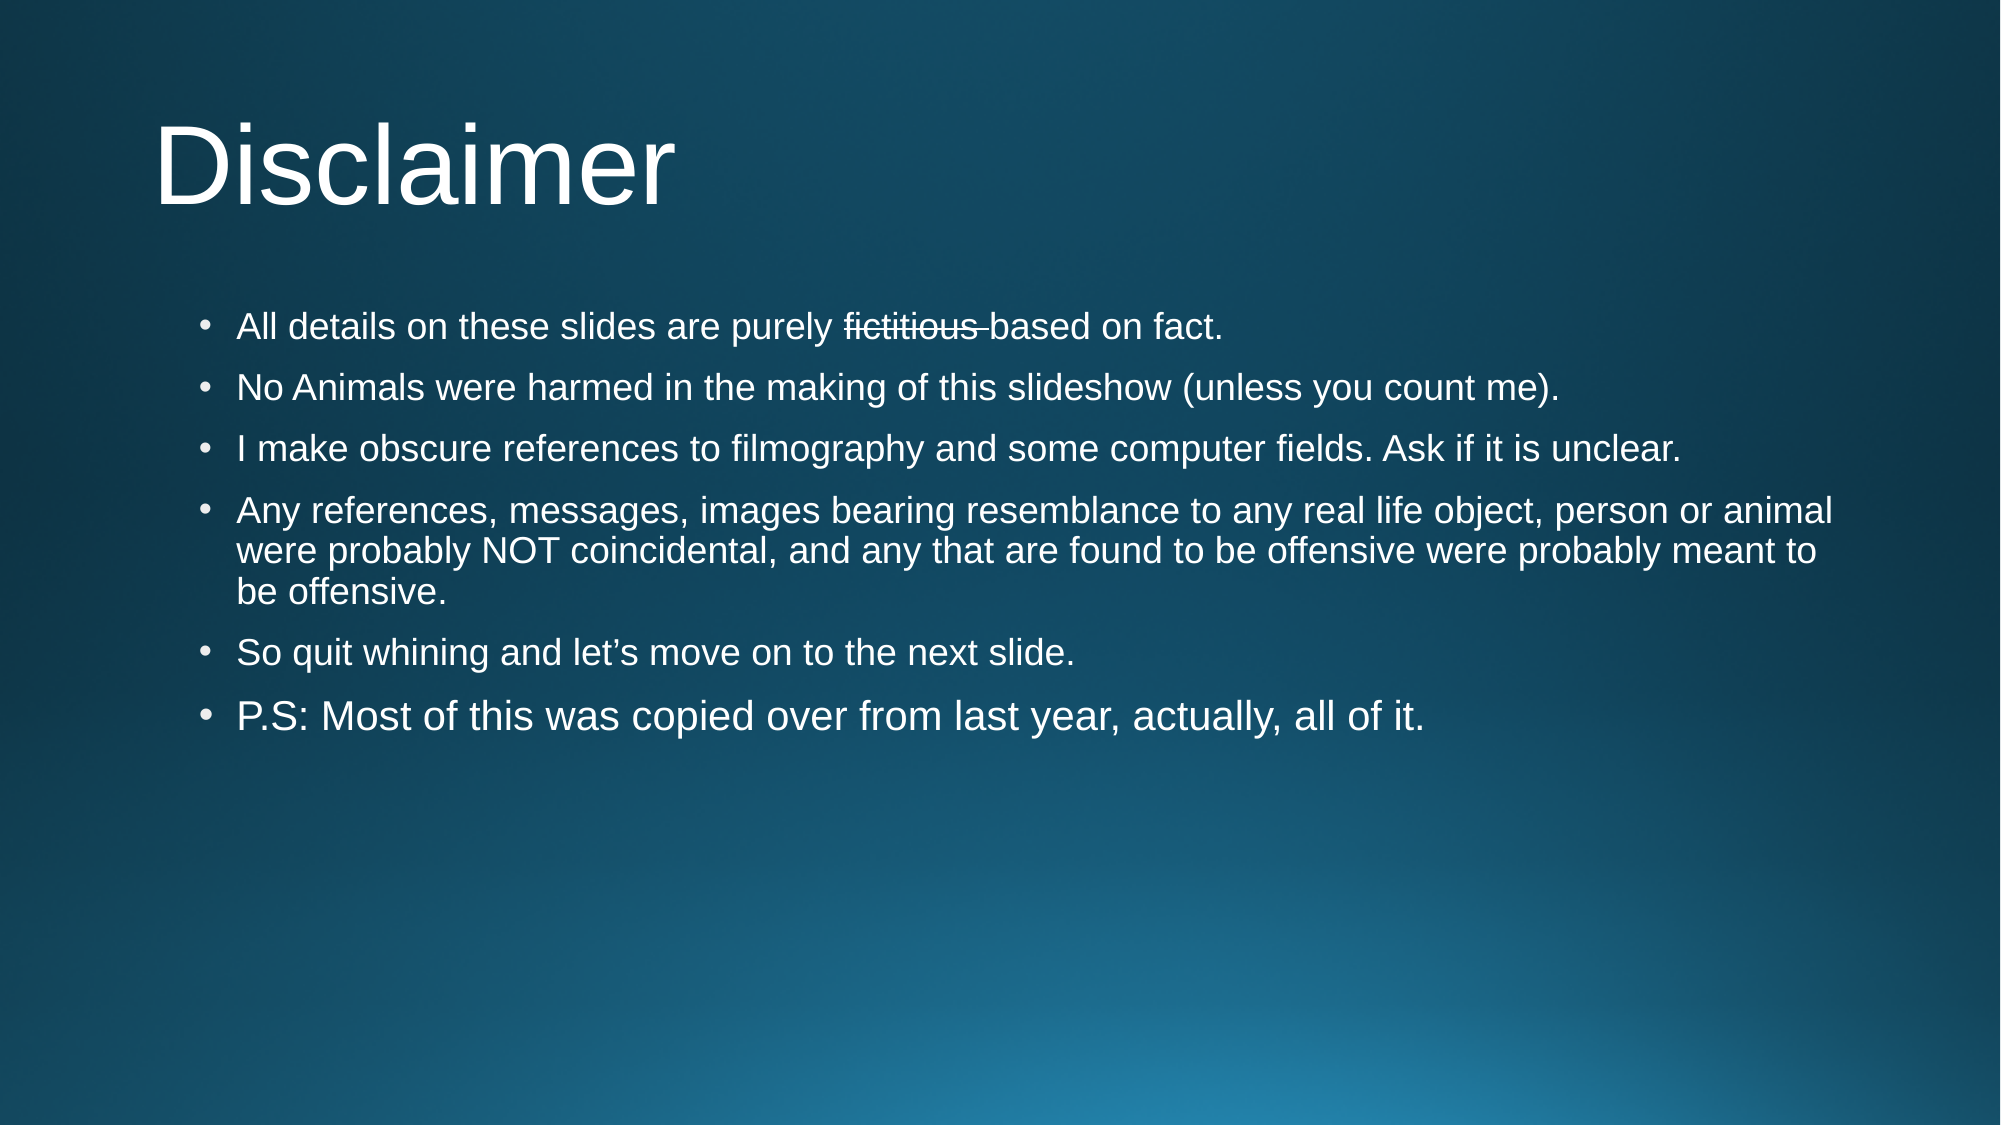

# Disclaimer
All details on these slides are purely fictitious based on fact.
No Animals were harmed in the making of this slideshow (unless you count me).
I make obscure references to filmography and some computer fields. Ask if it is unclear.
Any references, messages, images bearing resemblance to any real life object, person or animal were probably NOT coincidental, and any that are found to be offensive were probably meant to be offensive.
So quit whining and let’s move on to the next slide.
P.S: Most of this was copied over from last year, actually, all of it.